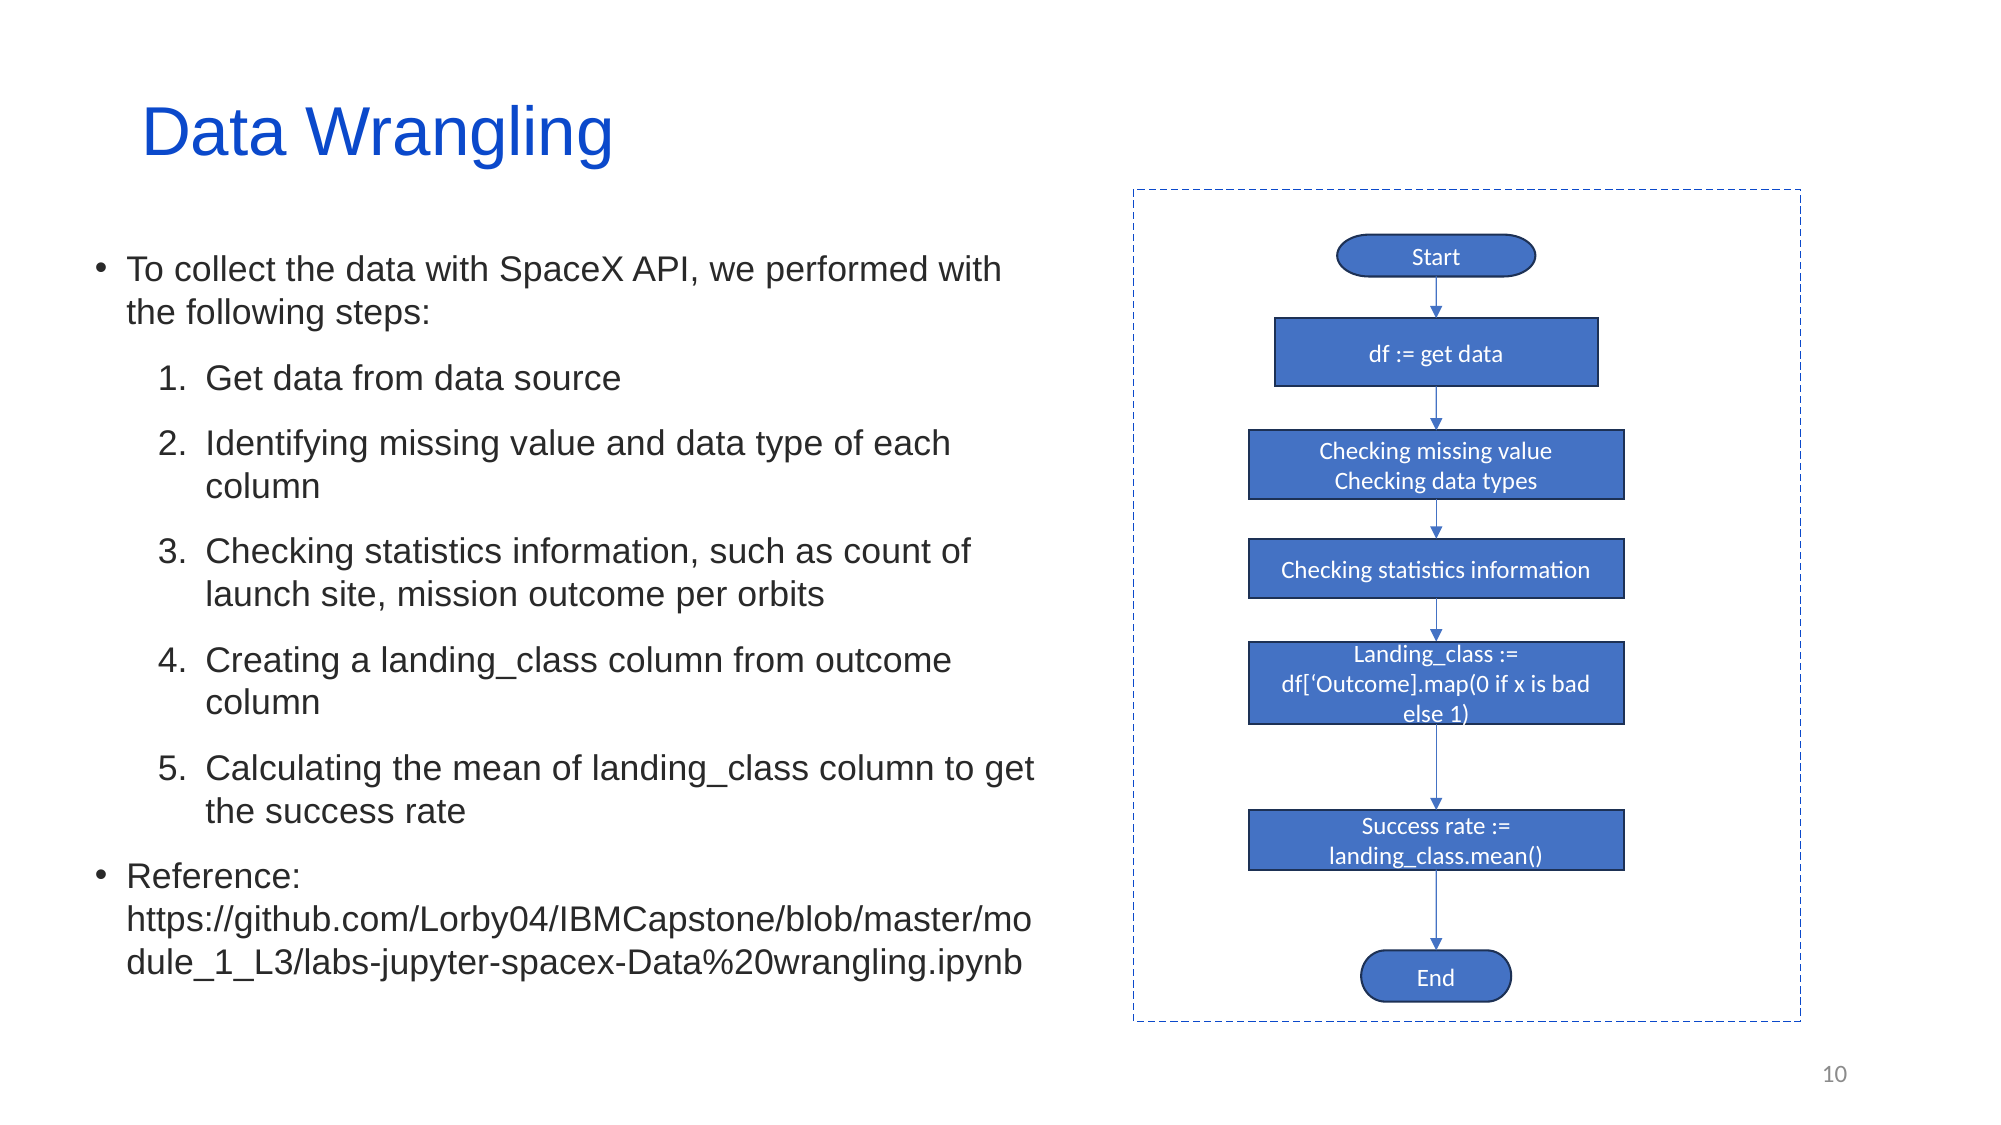

Data Wrangling

Start
To collect the data with SpaceX API, we performed with the following steps:
Get data from data source
Identifying missing value and data type of each column
Checking statistics information, such as count of launch site, mission outcome per orbits
Creating a landing_class column from outcome column
Calculating the mean of landing_class column to get the success rate
Reference: https://github.com/Lorby04/IBMCapstone/blob/master/module_1_L3/labs-jupyter-spacex-Data%20wrangling.ipynb

df := get data
Checking missing value
Checking data types
Checking statistics information
Landing_class := df[‘Outcome].map(0 if x is bad else 1)
Success rate := landing_class.mean()
End
10